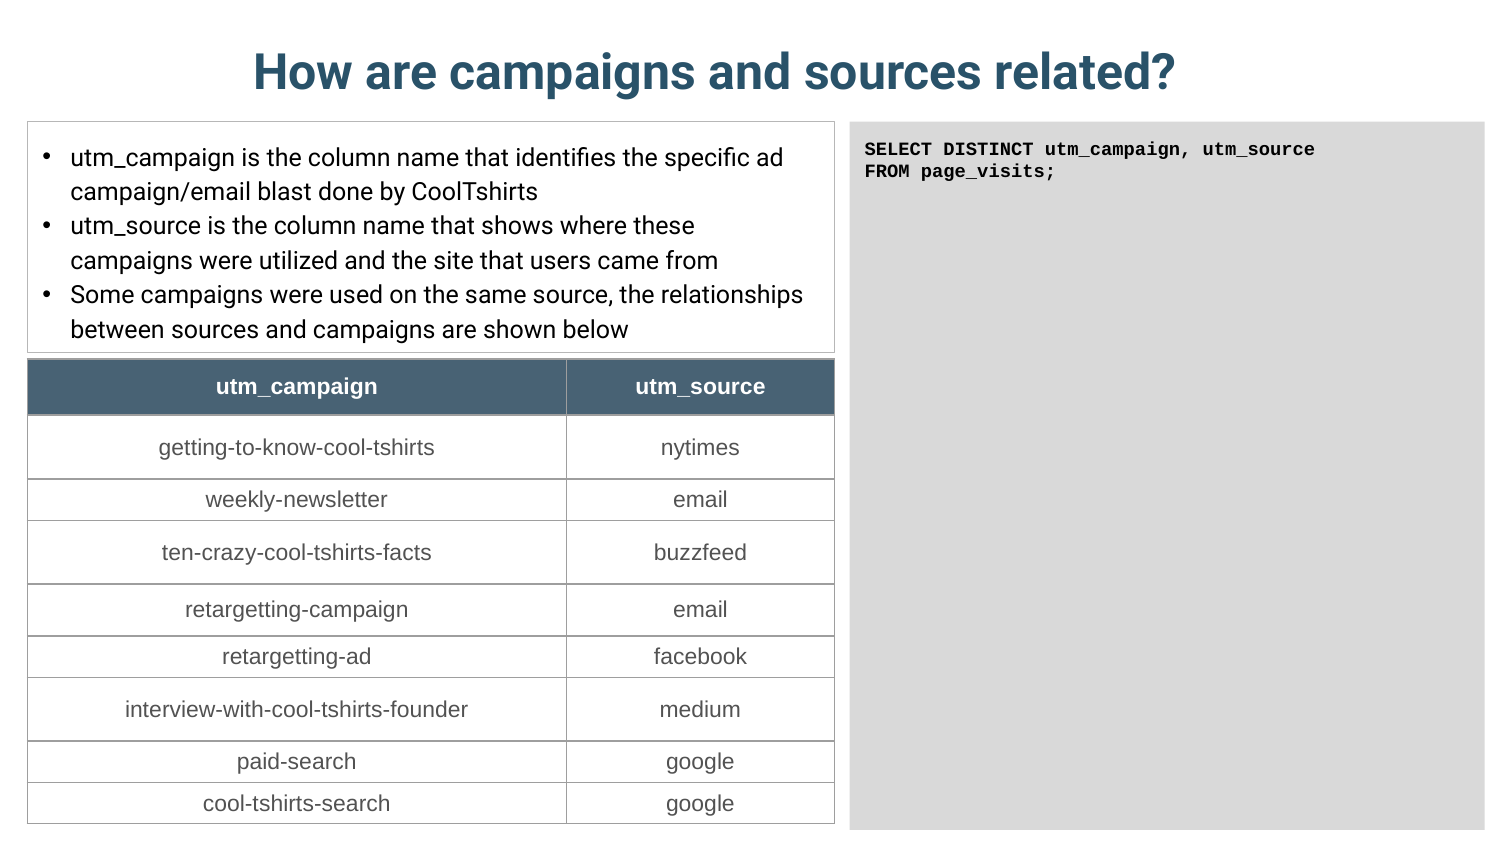

How are campaigns and sources related?
utm_campaign is the column name that identifies the specific ad campaign/email blast done by CoolTshirts
utm_source is the column name that shows where these campaigns were utilized and the site that users came from
Some campaigns were used on the same source, the relationships between sources and campaigns are shown below

SELECT DISTINCT utm_campaign, utm_source
FROM page_visits;
| utm\_campaign | utm\_source |
| --- | --- |
| getting-to-know-cool-tshirts | nytimes |
| weekly-newsletter | email |
| ten-crazy-cool-tshirts-facts | buzzfeed |
| retargetting-campaign | email |
| retargetting-ad | facebook |
| interview-with-cool-tshirts-founder | medium |
| paid-search | google |
| cool-tshirts-search | google |